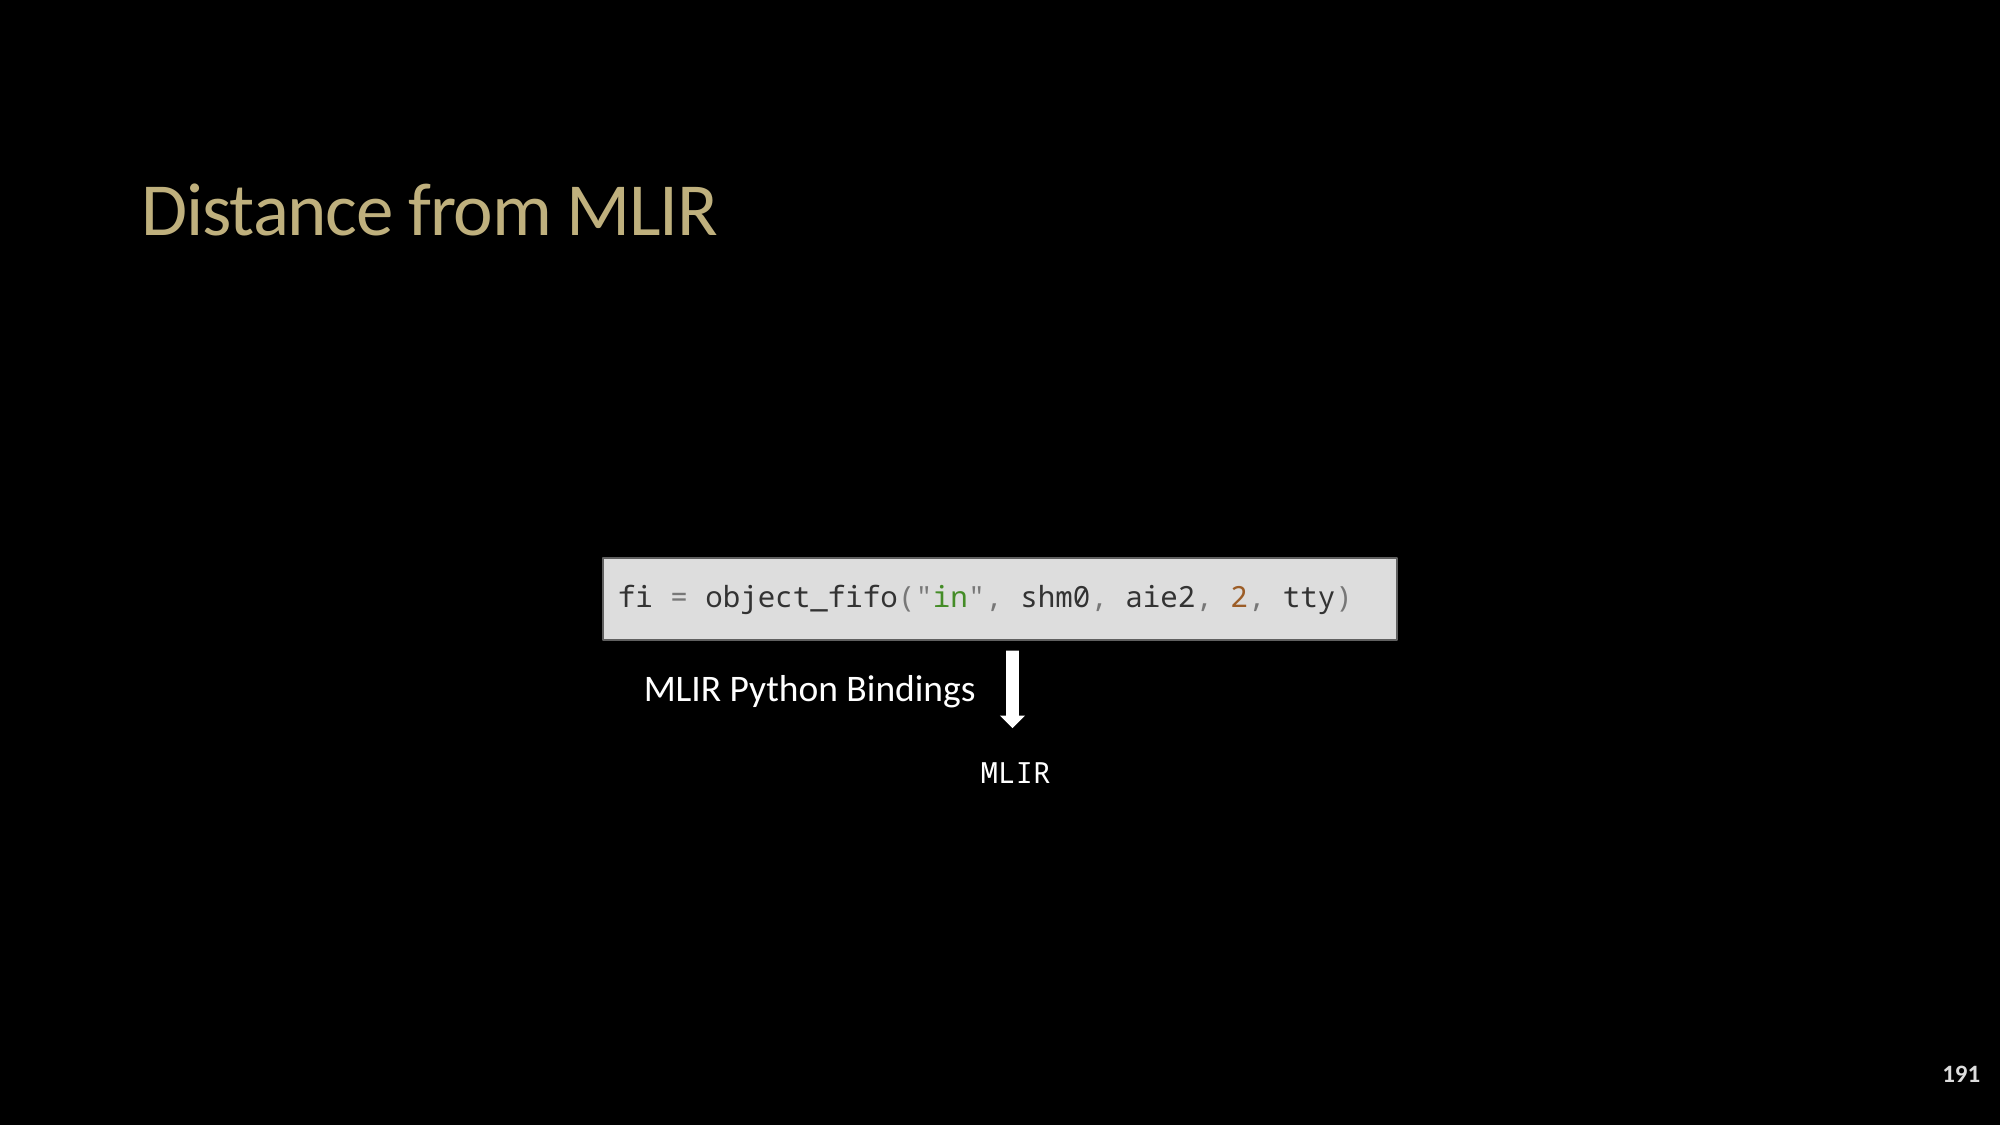

# Distance from MLIR
fi = object_fifo("in", shm0, aie2, 2, tty)

MLIR Python Bindings
MLIR

191